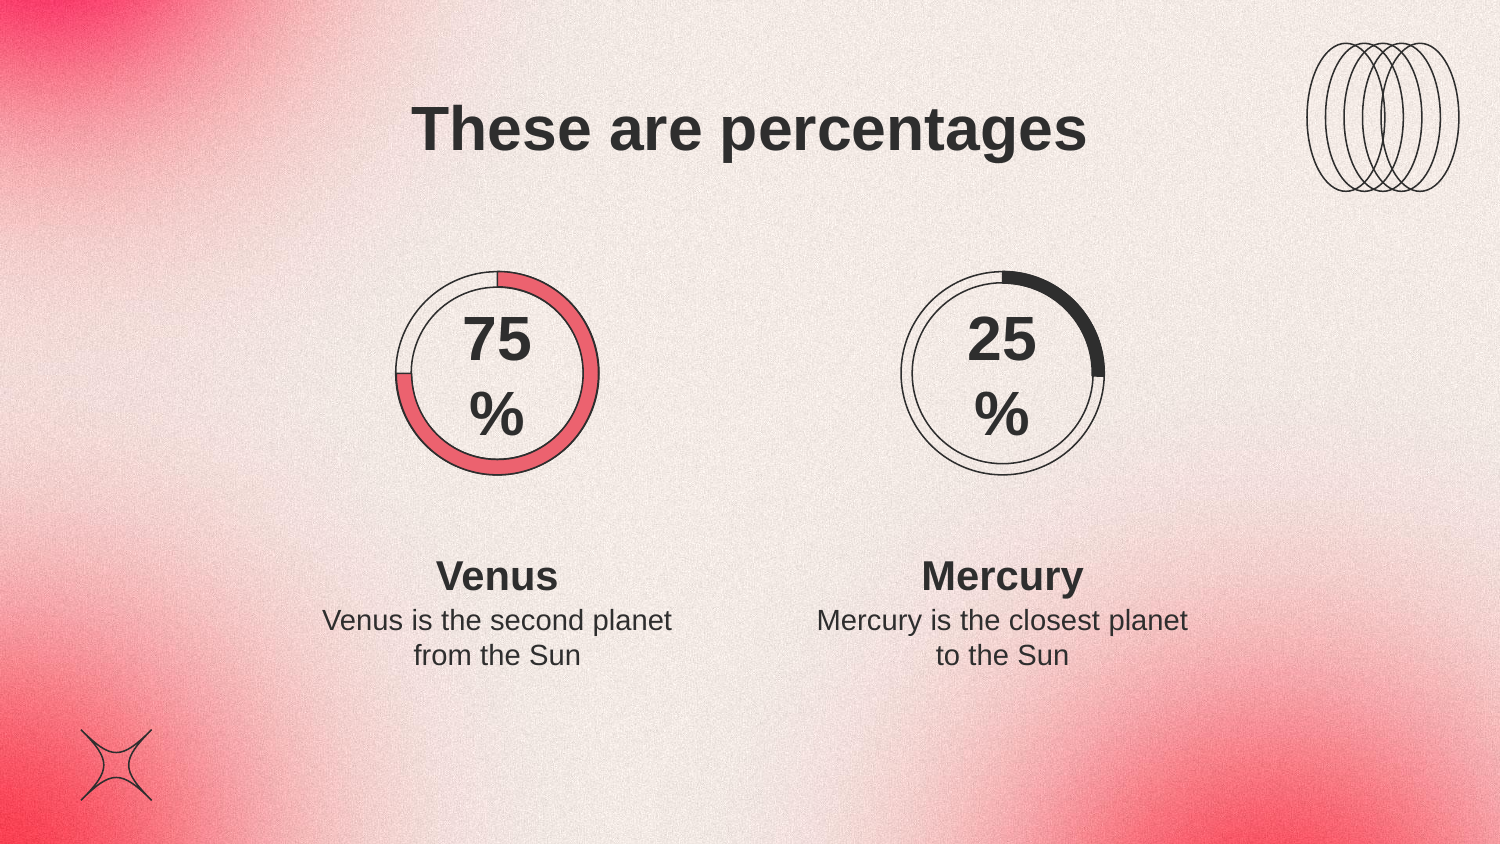

# These are percentages

75%
25%
Venus
Mercury
Mercury is the closest planet to the Sun
Venus is the second planet from the Sun